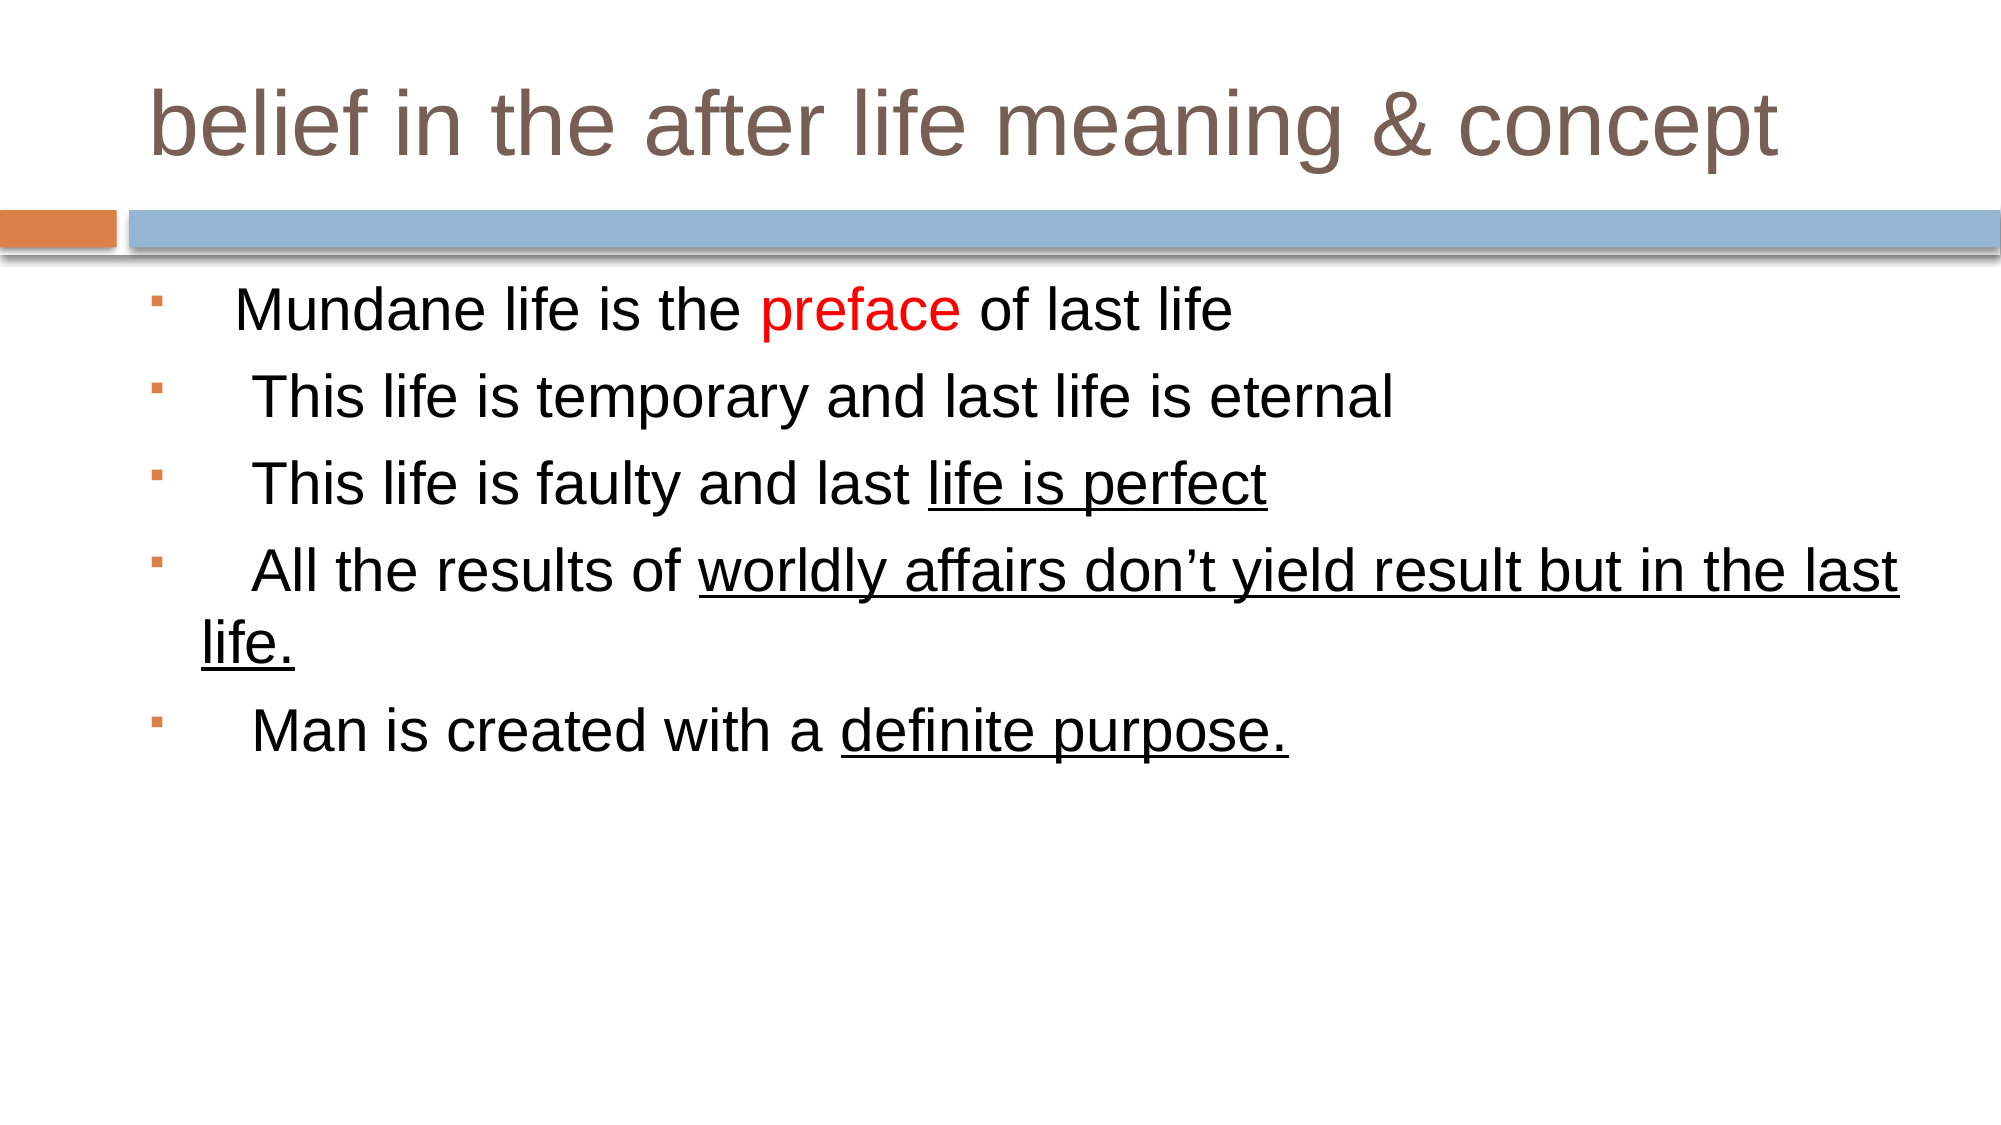

# belief in the after life meaning & concept
  Mundane life is the preface of last life
   This life is temporary and last life is eternal
   This life is faulty and last life is perfect
   All the results of worldly affairs don’t yield result but in the last life.
   Man is created with a definite purpose.